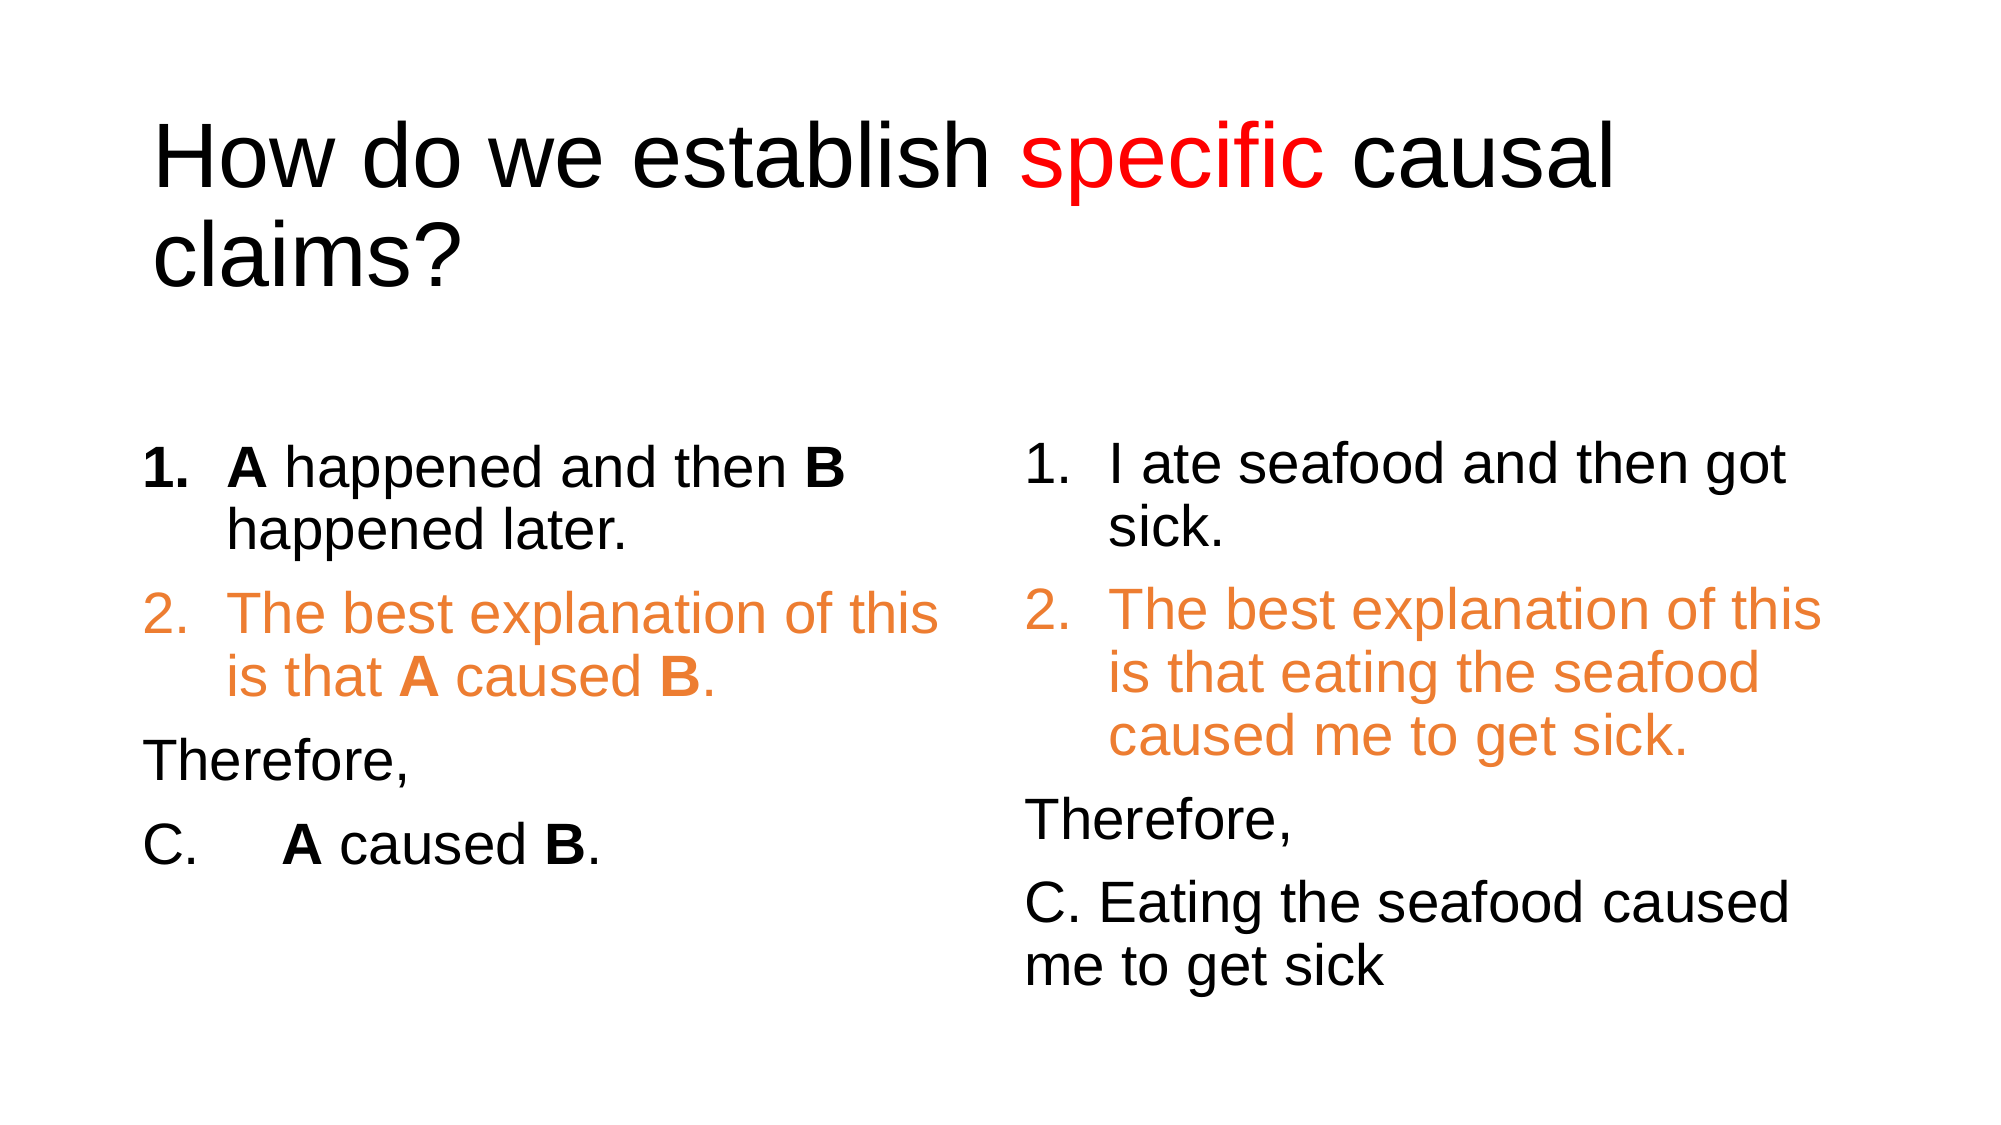

# How do we establish specific causal claims?

I ate seafood and then got sick.
The best explanation of this is that eating the seafood caused me to get sick.
Therefore,
C. Eating the seafood caused me to get sick

A happened and then B happened later.
The best explanation of this is that A caused B.
Therefore,
C.     A caused B.